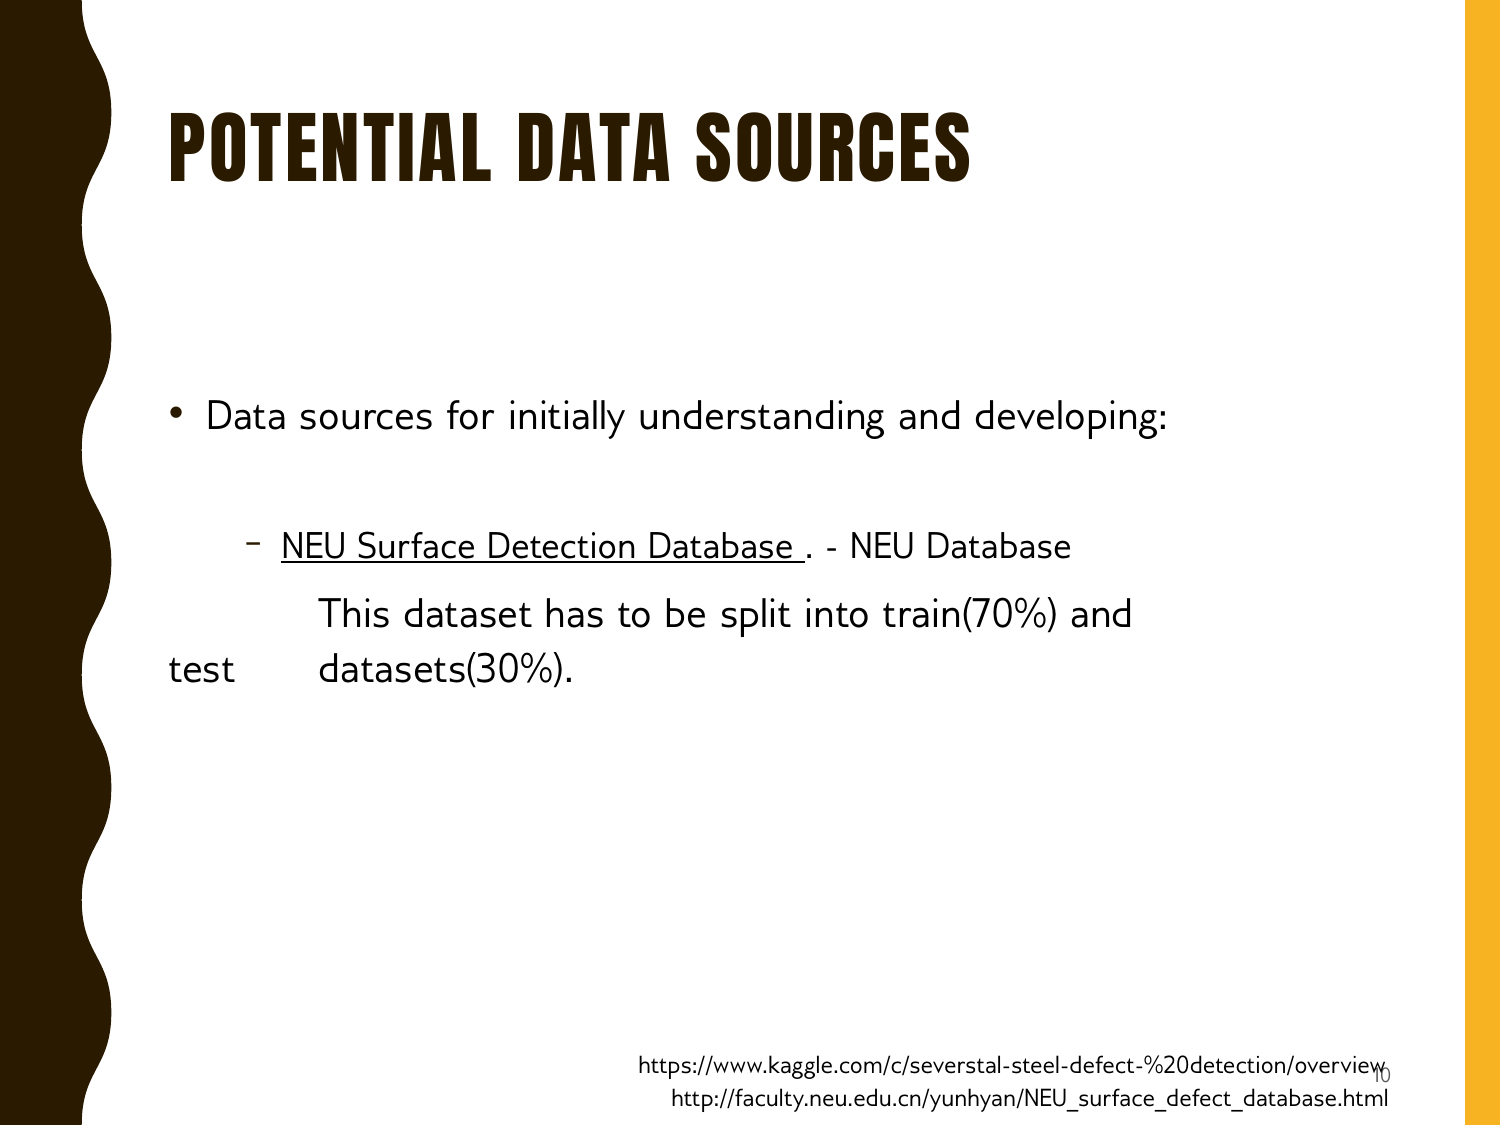

# Potential Data sources
Data sources for initially understanding and developing:

NEU Surface Detection Database . - NEU Database
	This dataset has to be split into train(70%) and test 	datasets(30%).

https://www.kaggle.com/c/severstal-steel-defect-%20detection/overview
10
http://faculty.neu.edu.cn/yunhyan/NEU_surface_defect_database.html